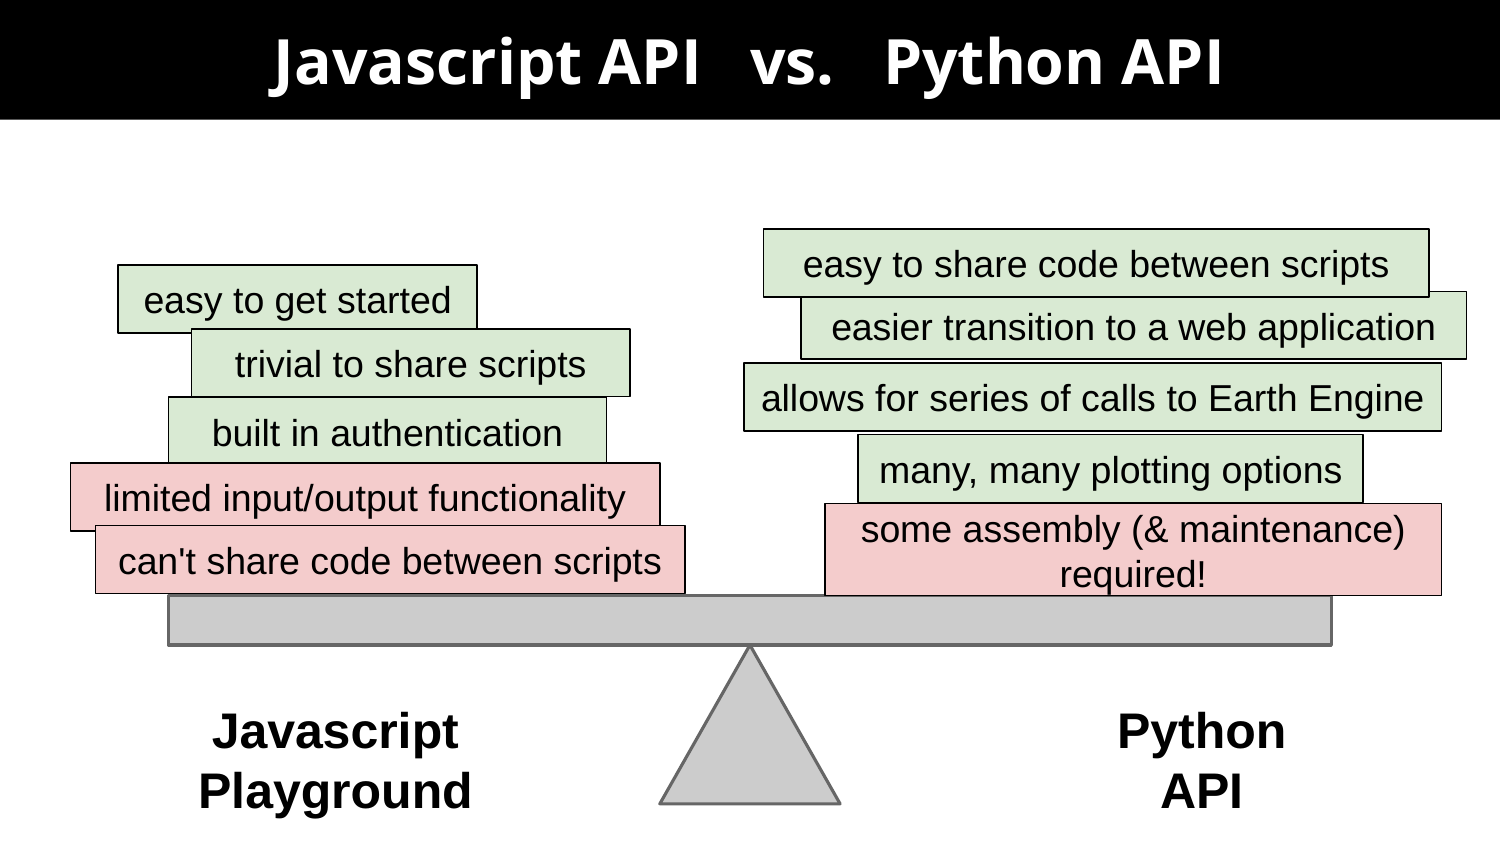

Javascript API   vs.   Python API
easy to share code between scripts
easy to get started
easier transition to a web application
trivial to share scripts
allows for series of calls to Earth Engine
built in authentication
many, many plotting options
limited input/output functionality
some assembly (& maintenance) required!
can't share code between scripts

Javascript Playground
Python
API